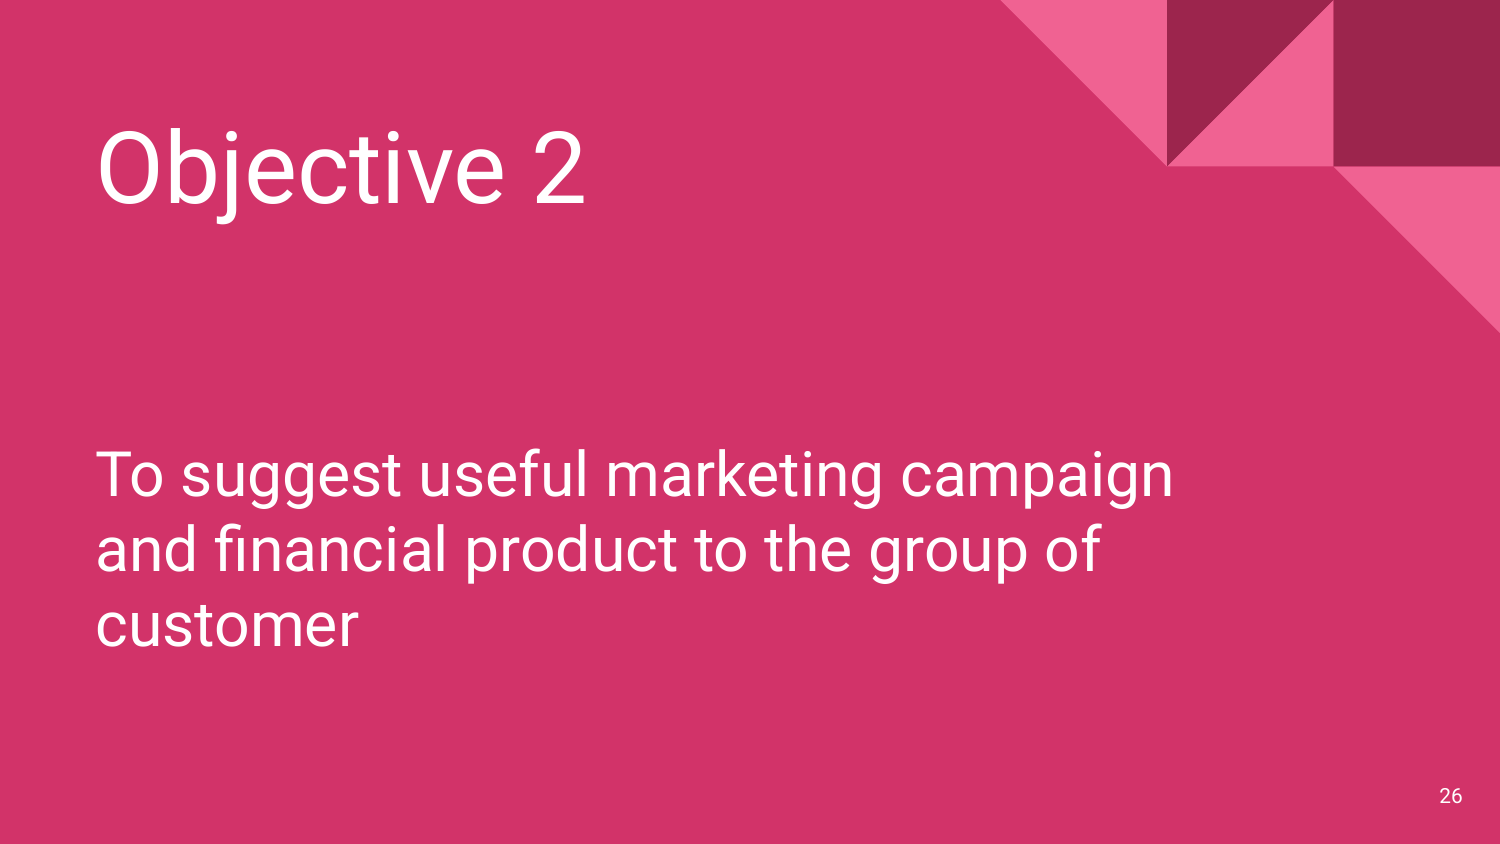

# Objective 2

To suggest useful marketing campaign and financial product to the group of customer
26